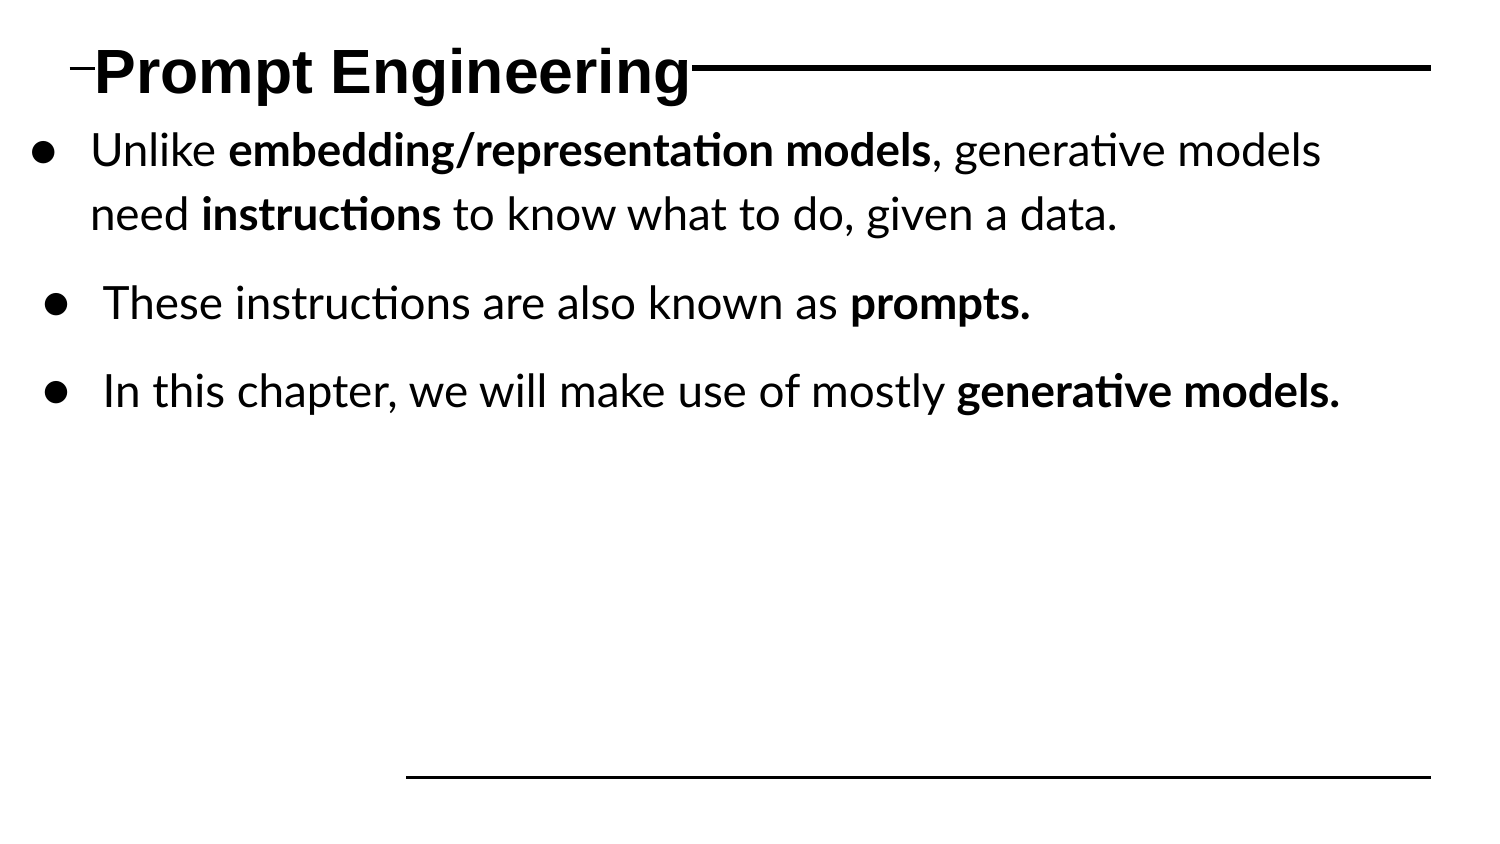

# Prompt Engineering
Unlike embedding/representation models, generative models need instructions to know what to do, given a data.
These instructions are also known as prompts.
In this chapter, we will make use of mostly generative models.